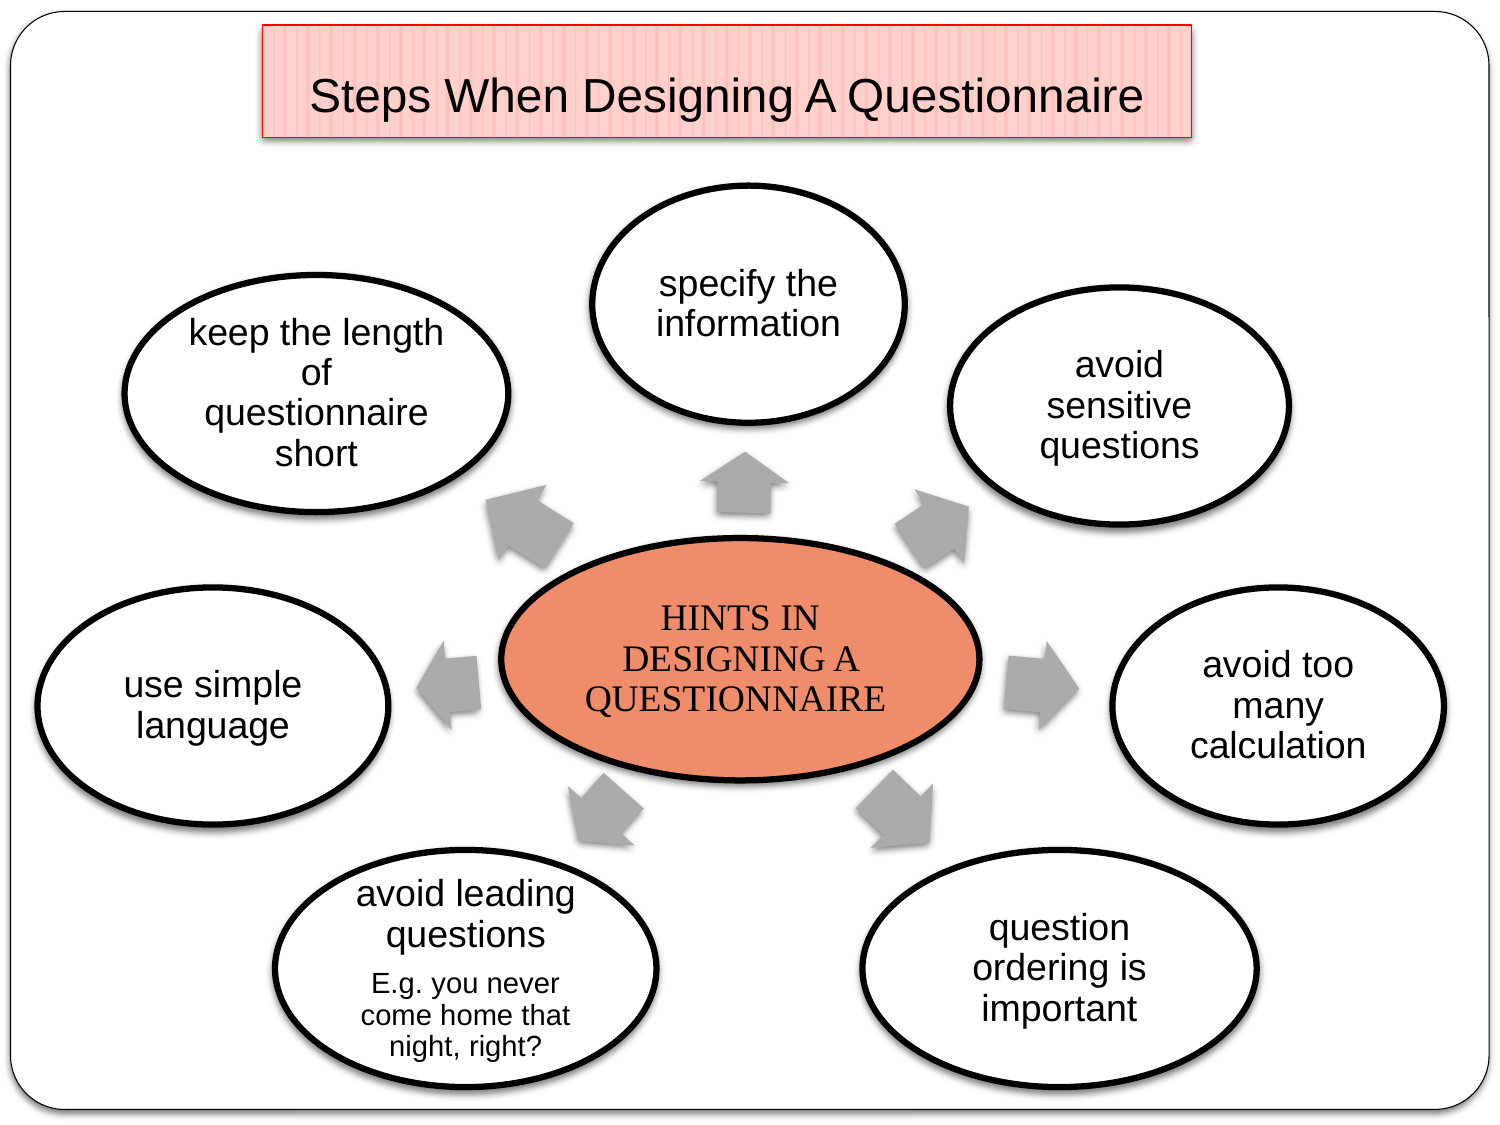

Steps When Designing A Questionnaire
HINTS IN DESIGNING A QUESTIONNAIRE

specify the information

avoid sensitive questions

avoid too many calculation

question ordering is important

avoid leading questions
E.g. you never come home that night, right?

use simple language

keep the length of questionnaire short